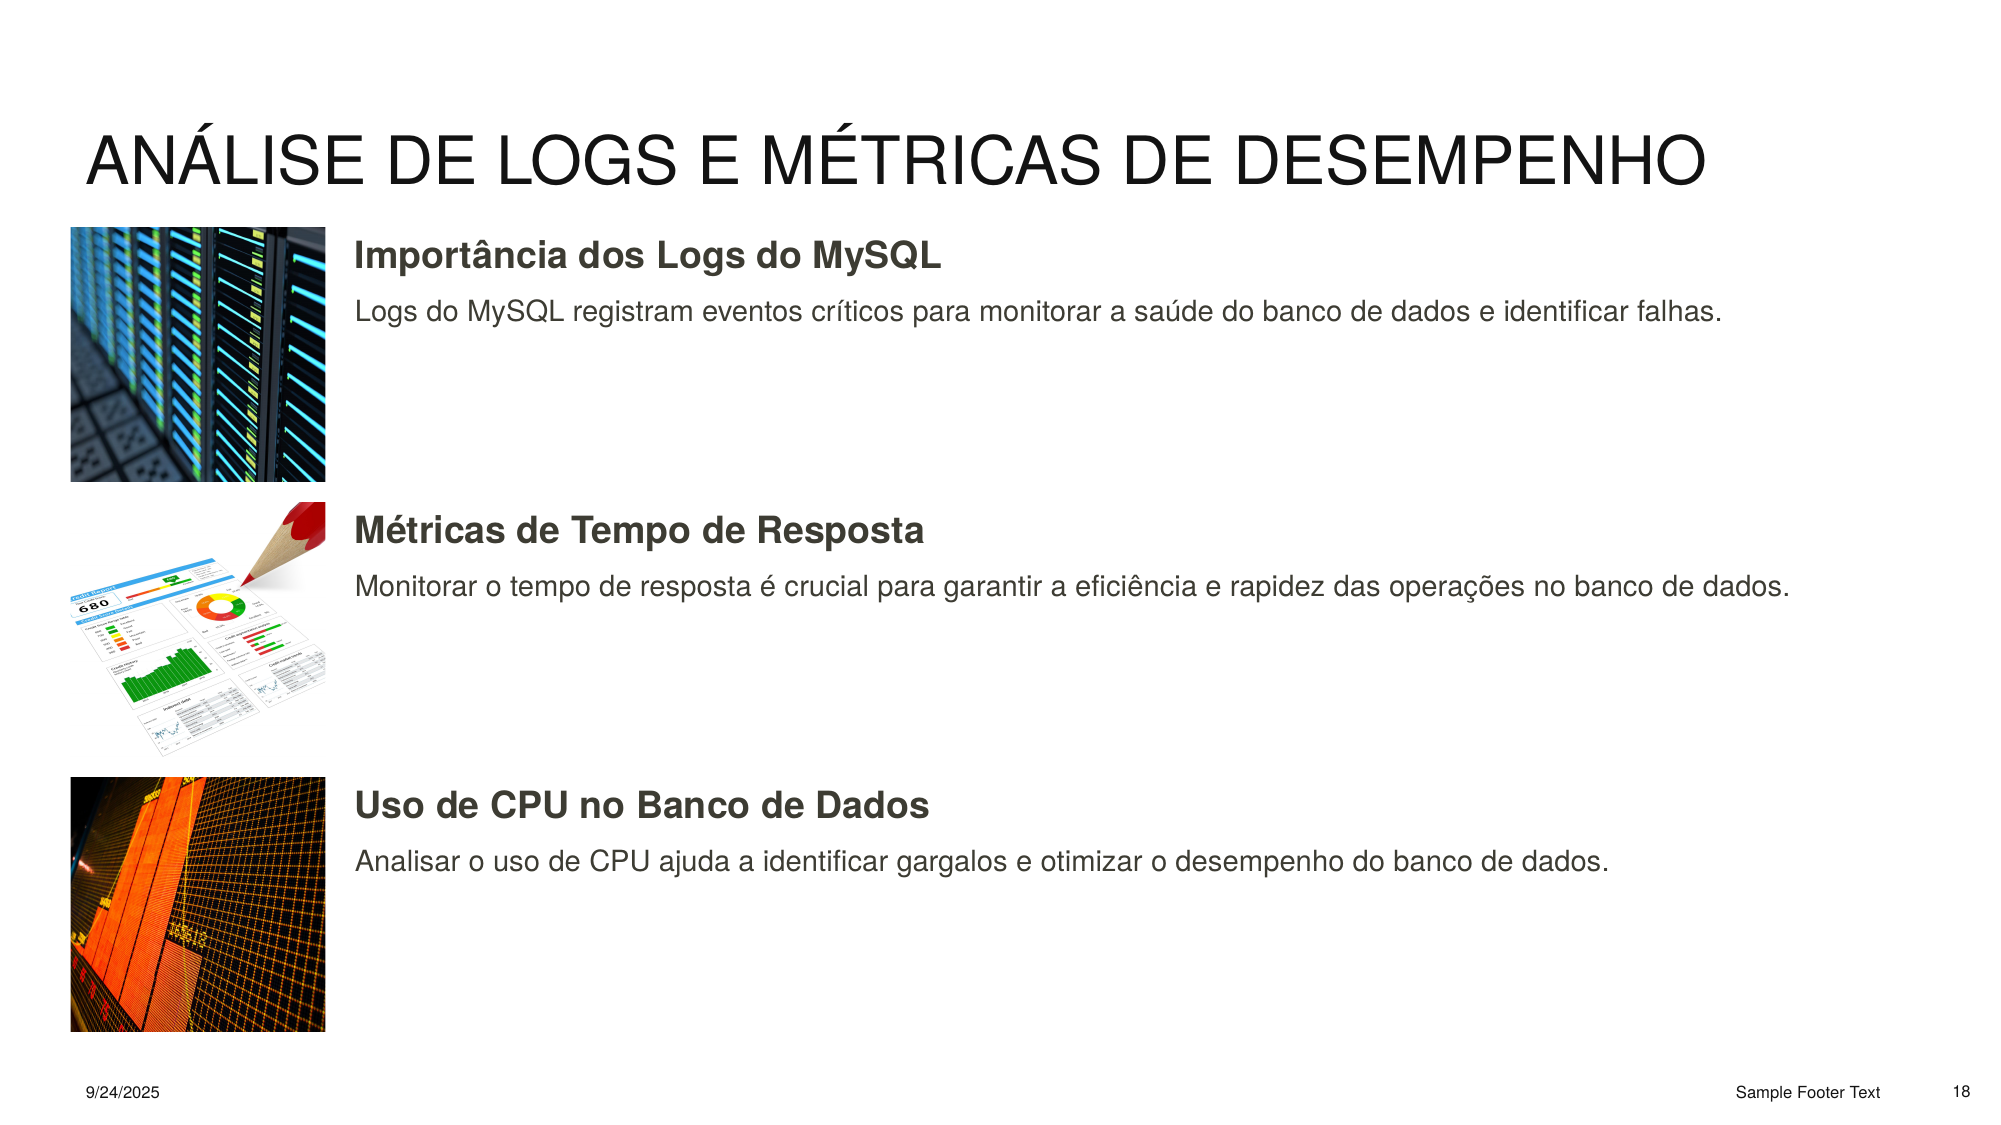

# Análise de logs e métricas de desempenho
Importância dos Logs do MySQL
Logs do MySQL registram eventos críticos para monitorar a saúde do banco de dados e identificar falhas.
Métricas de Tempo de Resposta
Monitorar o tempo de resposta é crucial para garantir a eficiência e rapidez das operações no banco de dados.
Uso de CPU no Banco de Dados
Analisar o uso de CPU ajuda a identificar gargalos e otimizar o desempenho do banco de dados.
9/24/2025
Sample Footer Text
18